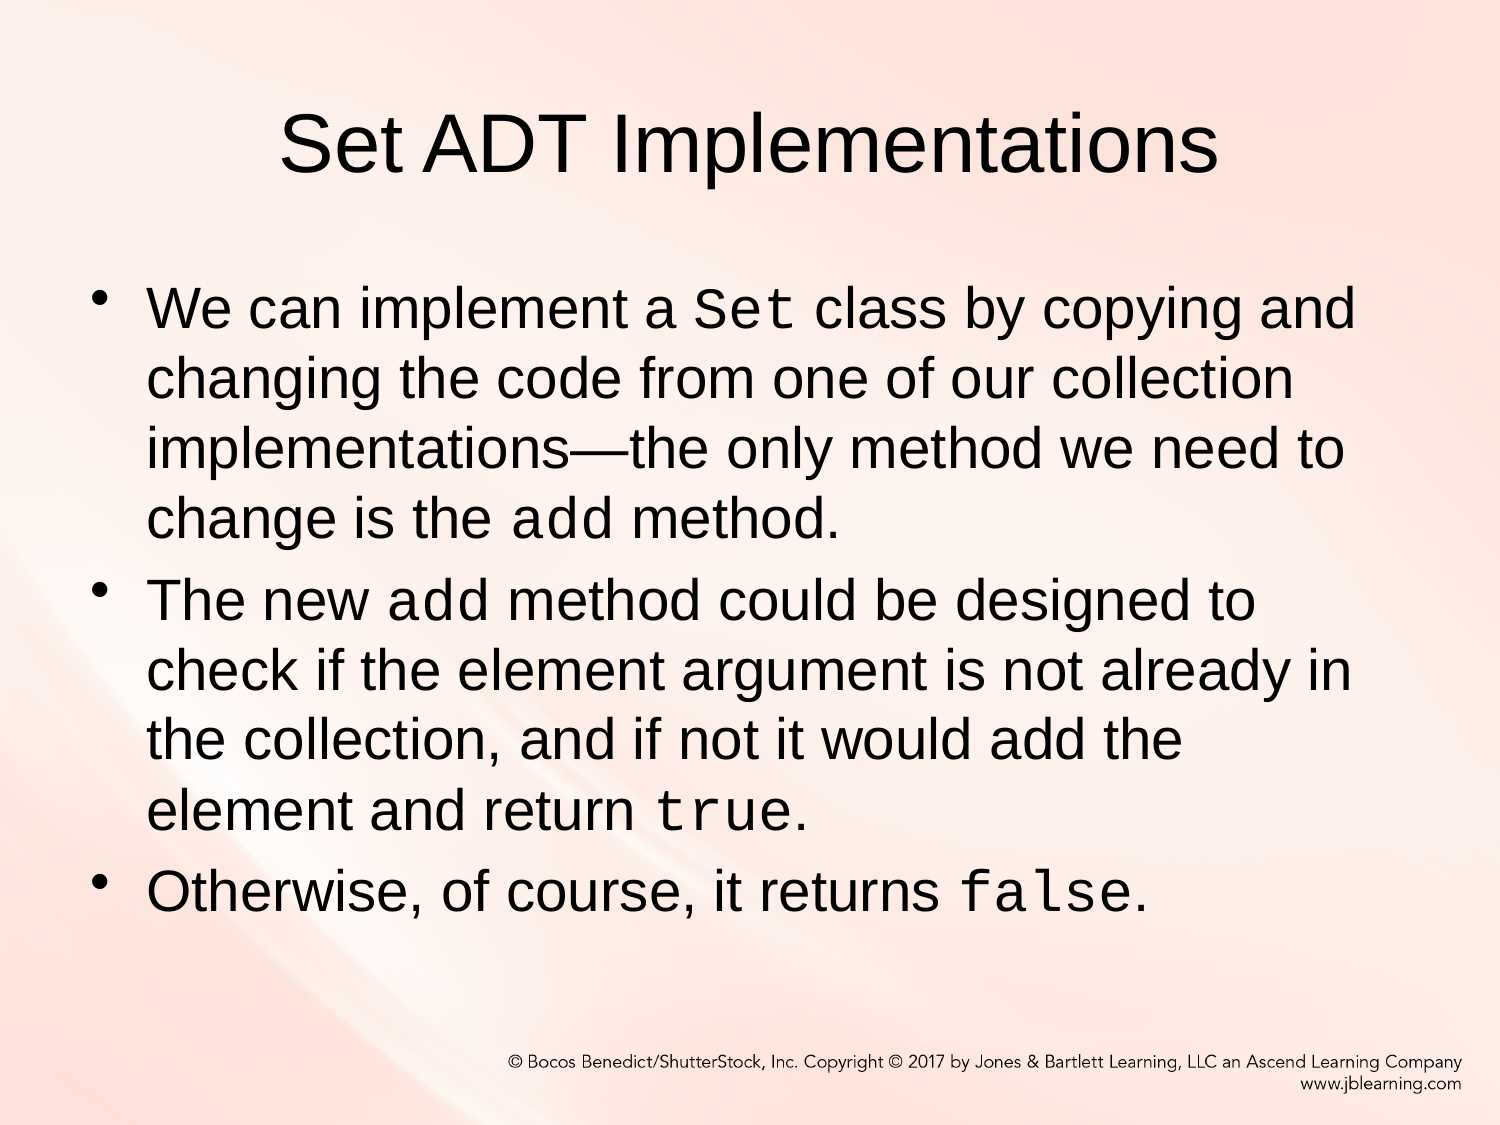

# Set ADT Implementations
We can implement a Set class by copying and changing the code from one of our collection implementations—the only method we need to change is the add method.
The new add method could be designed to check if the element argument is not already in the collection, and if not it would add the element and return true.
Otherwise, of course, it returns false.